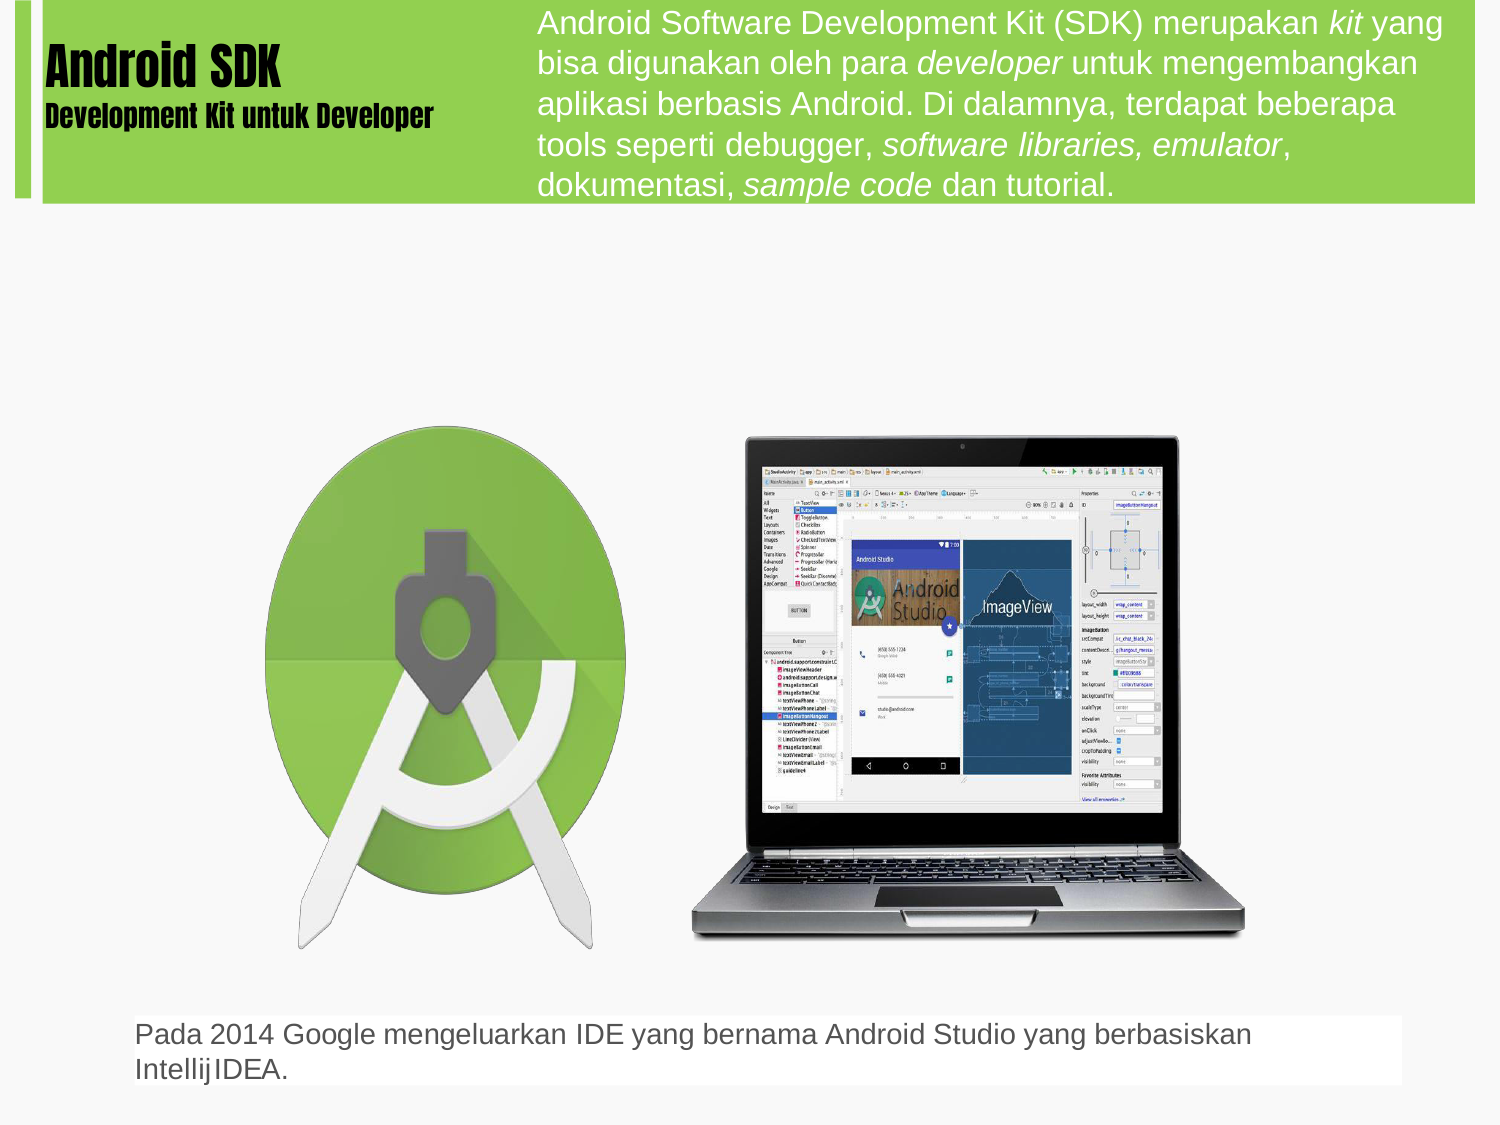

# Android Software Development Kit (SDK) merupakan kit yang bisa digunakan oleh para developer untuk mengembangkan aplikasi berbasis Android. Di dalamnya, terdapat beberapa tools seperti debugger, software libraries, emulator, dokumentasi, sample code dan tutorial.

Android SDK
Development Kit untuk Developer

Pada 2014 Google mengeluarkan IDE yang bernama Android Studio yang berbasiskan IntellijIDEA.